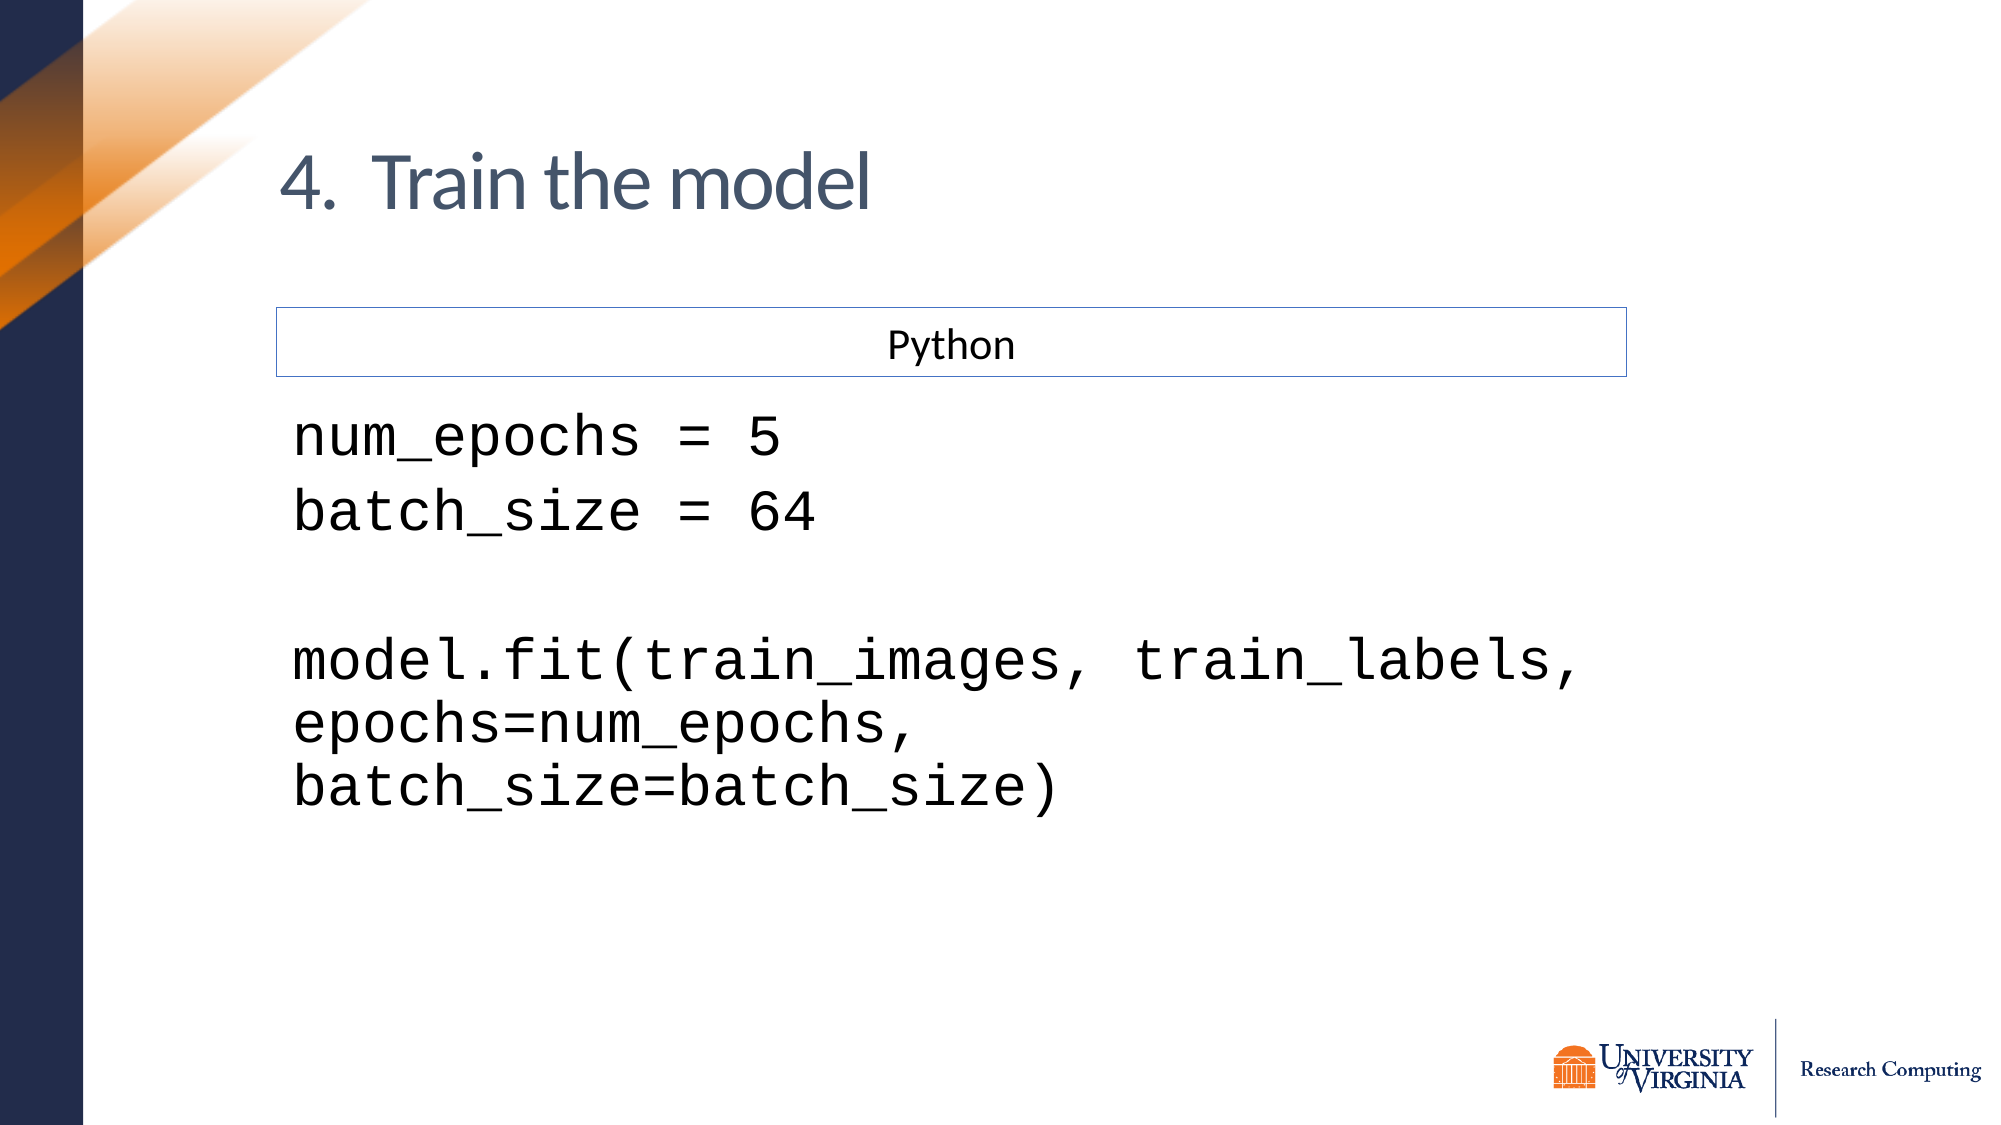

# 4.  Train the model
num_epochs = 5
batch_size = 64

model.fit(train_images, train_labels, epochs=num_epochs, batch_size=batch_size)